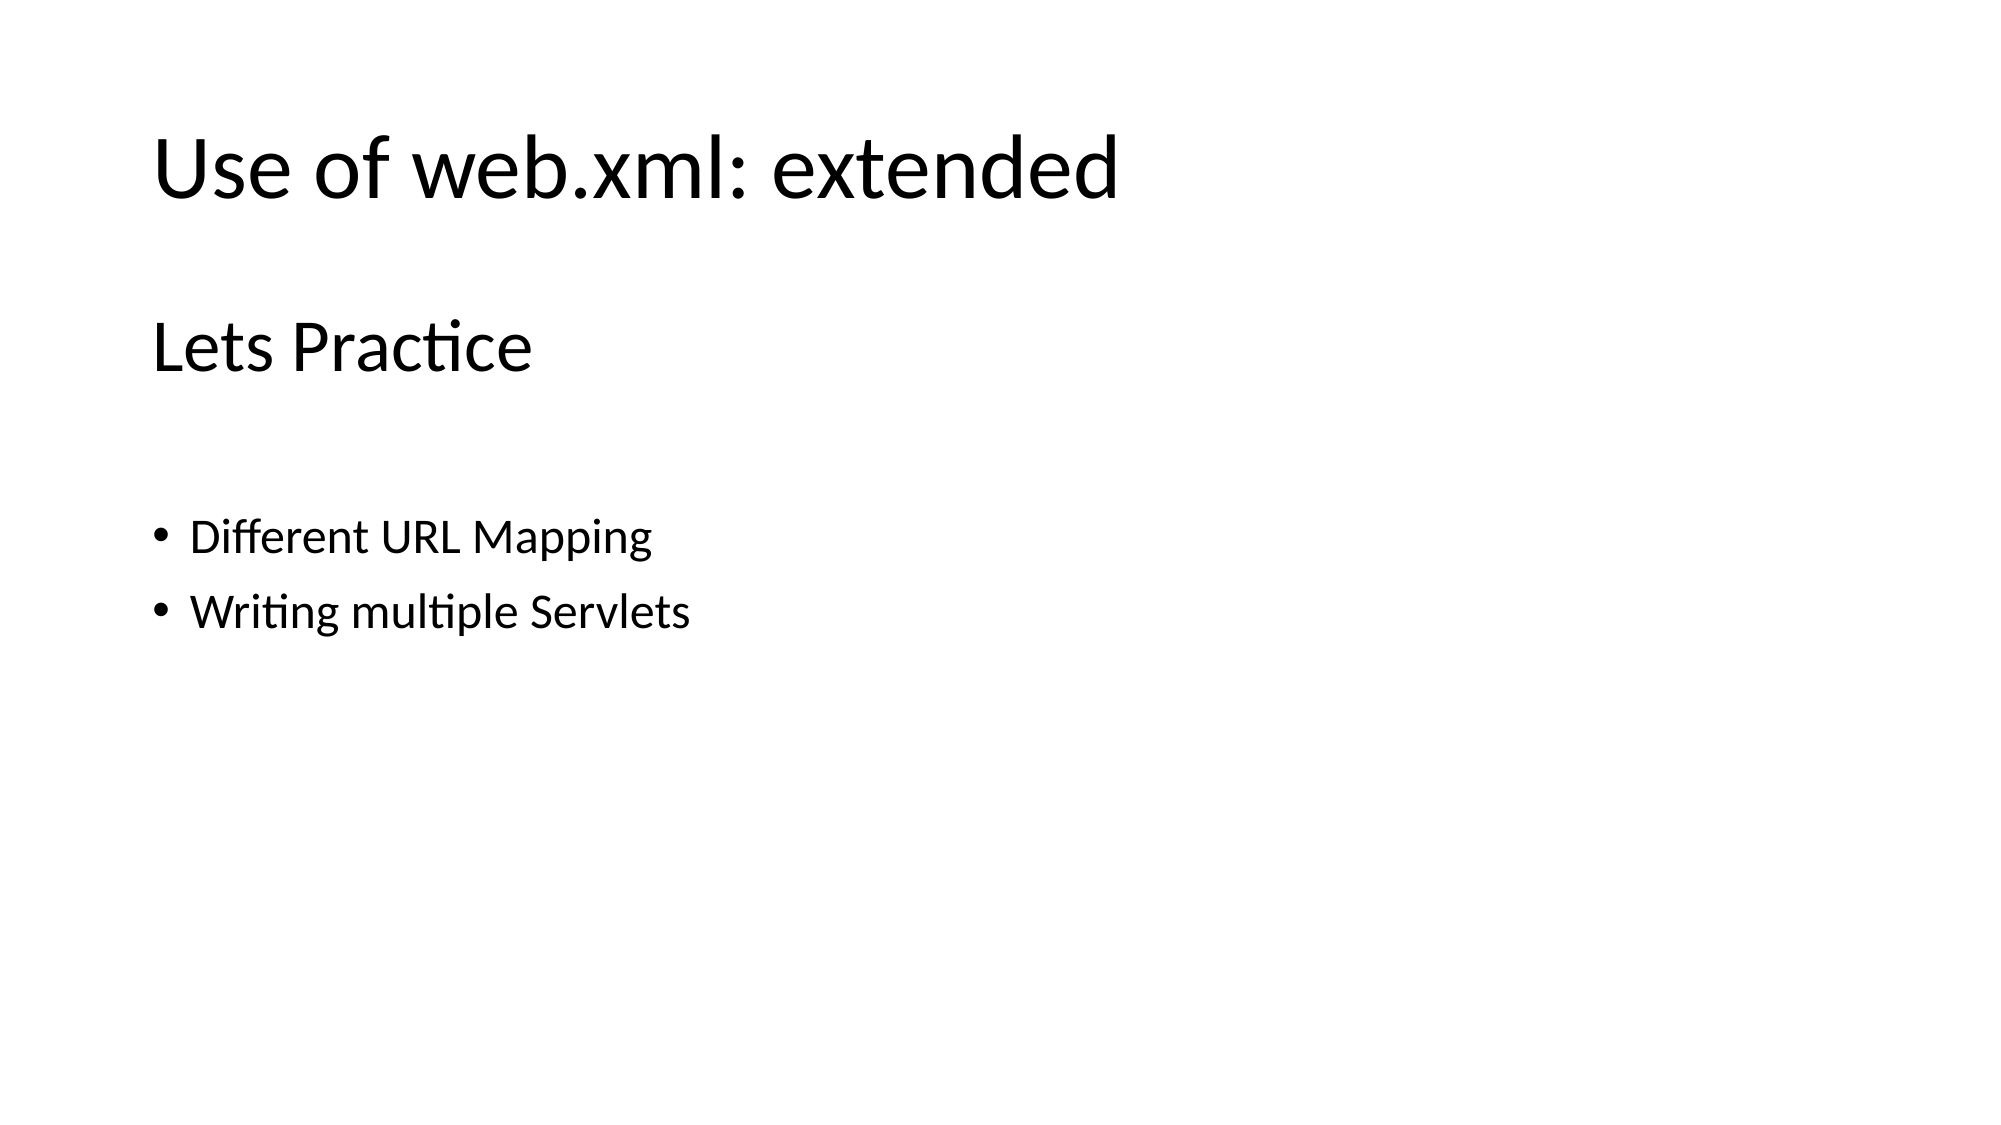

# Use of web.xml: extended
Lets Practice

Different URL Mapping
Writing multiple Servlets